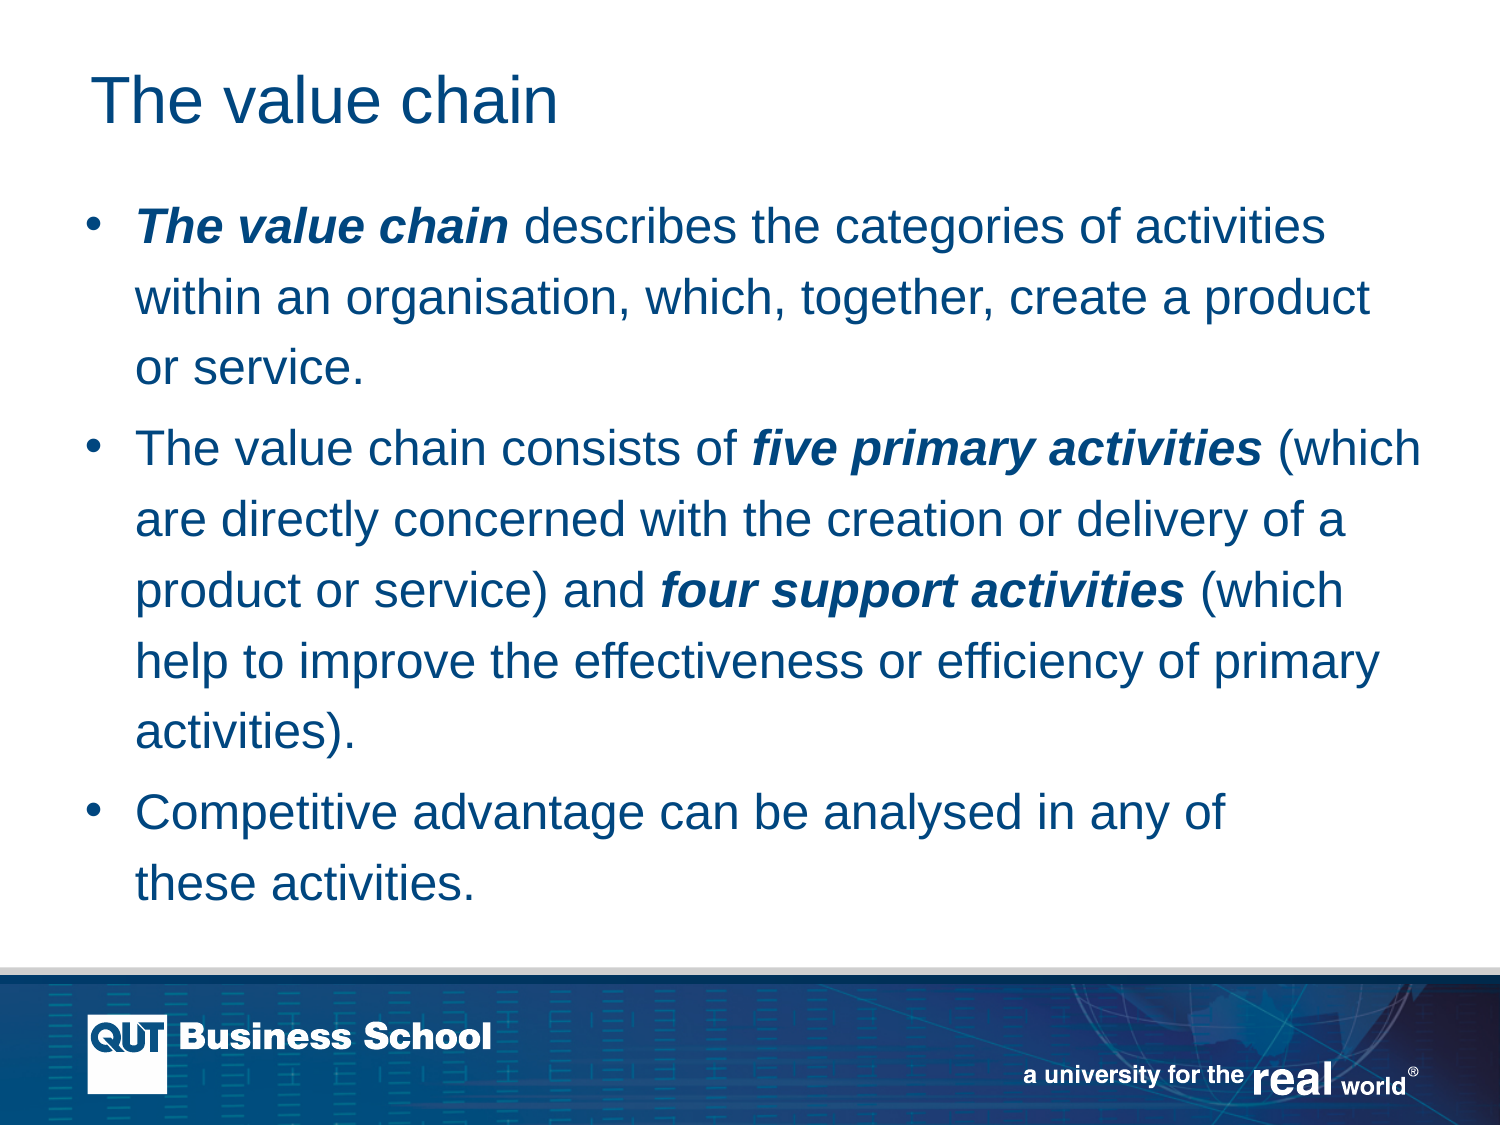

# The value chain
The value chain describes the categories of activities within an organisation, which, together, create a product or service.
The value chain consists of five primary activities (which are directly concerned with the creation or delivery of a product or service) and four support activities (which help to improve the effectiveness or efficiency of primary activities).
Competitive advantage can be analysed in any of
these activities.